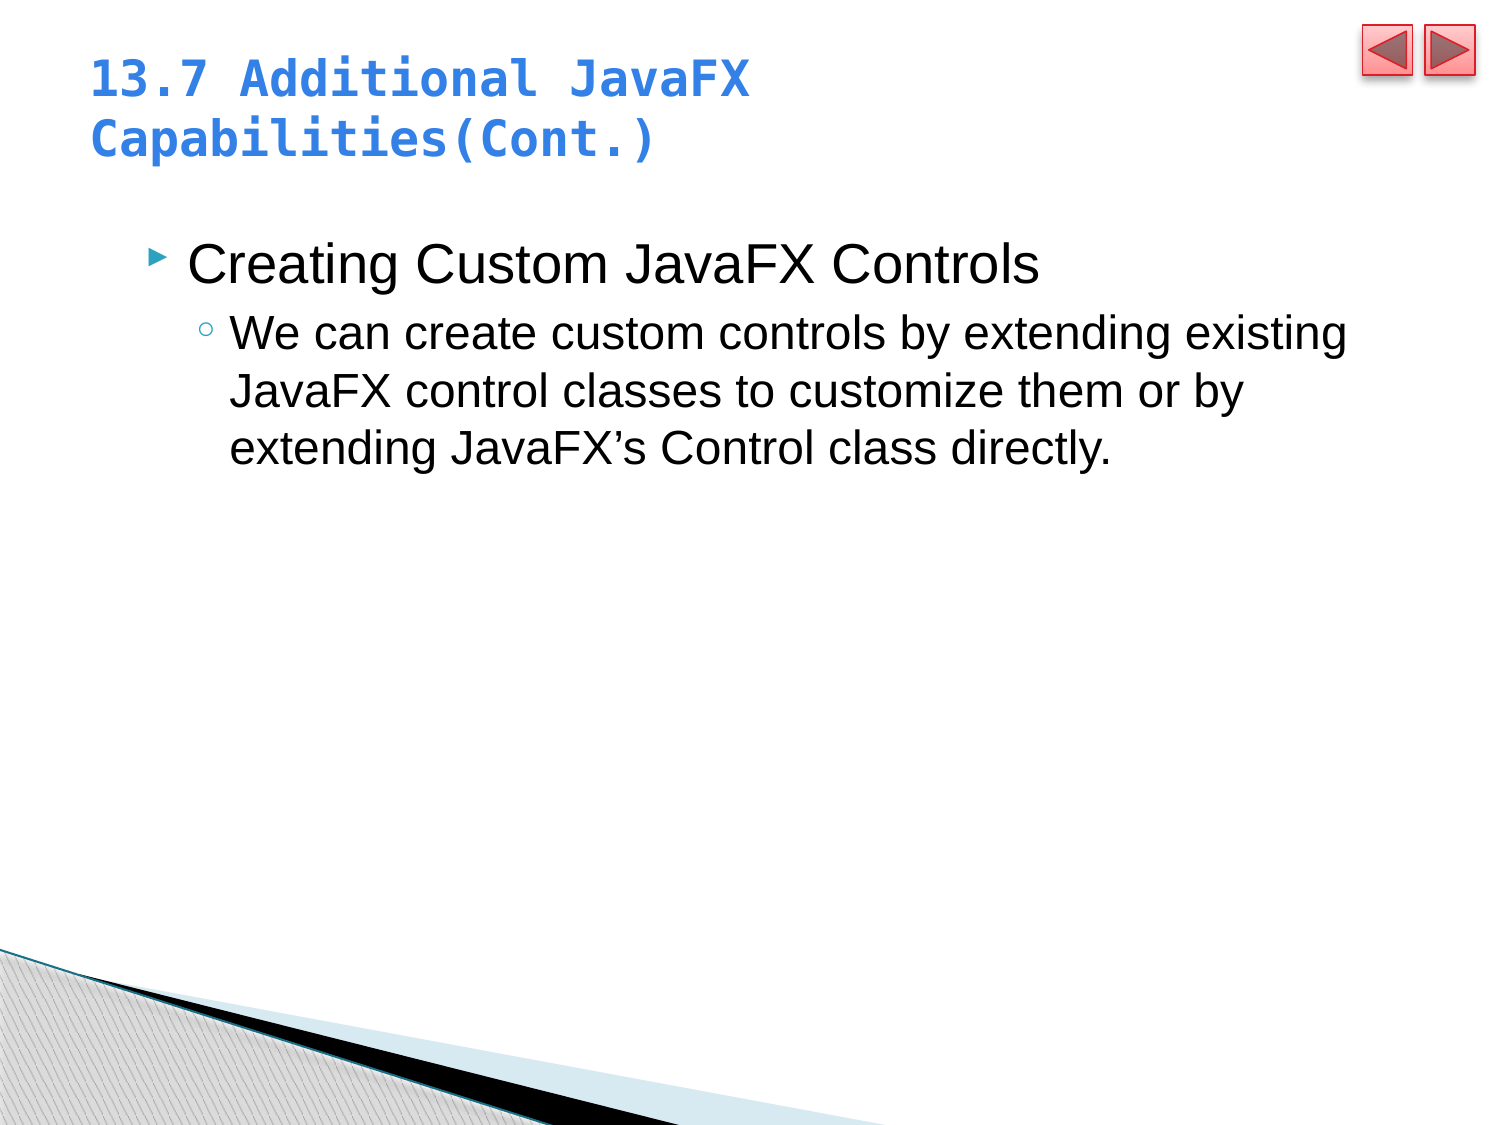

# 13.7 Additional JavaFX Capabilities(Cont.)
Creating Custom JavaFX Controls
We can create custom controls by extending existing JavaFX control classes to customize them or by extending JavaFX’s Control class directly.